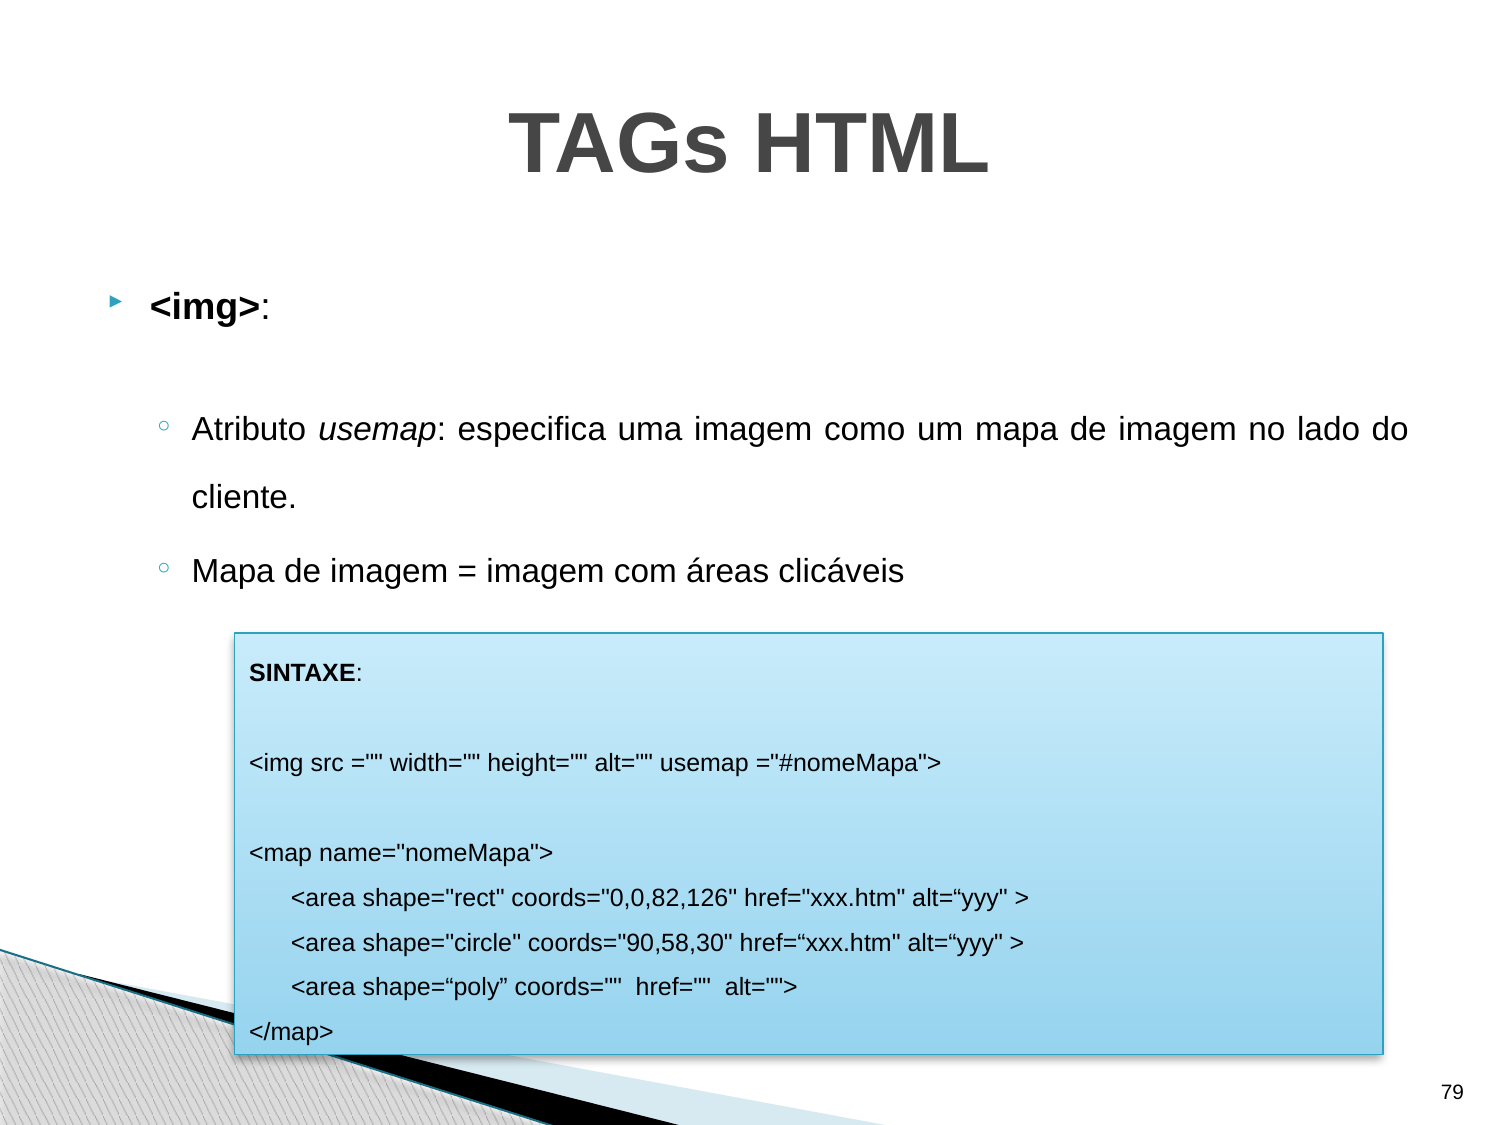

# TAGs HTML
<img>:

Atributo usemap: especifica uma imagem como um mapa de imagem no lado do cliente.
Mapa de imagem = imagem com áreas clicáveis

SINTAXE:

<img src ="" width="" height="" alt="" usemap ="#nomeMapa">
<map name="nomeMapa">
      <area shape="rect" coords="0,0,82,126" href="xxx.htm" alt=“yyy" >
      <area shape="circle" coords="90,58,30" href=“xxx.htm" alt=“yyy" >
      <area shape=“poly” coords=""  href=""  alt="">
</map>
79